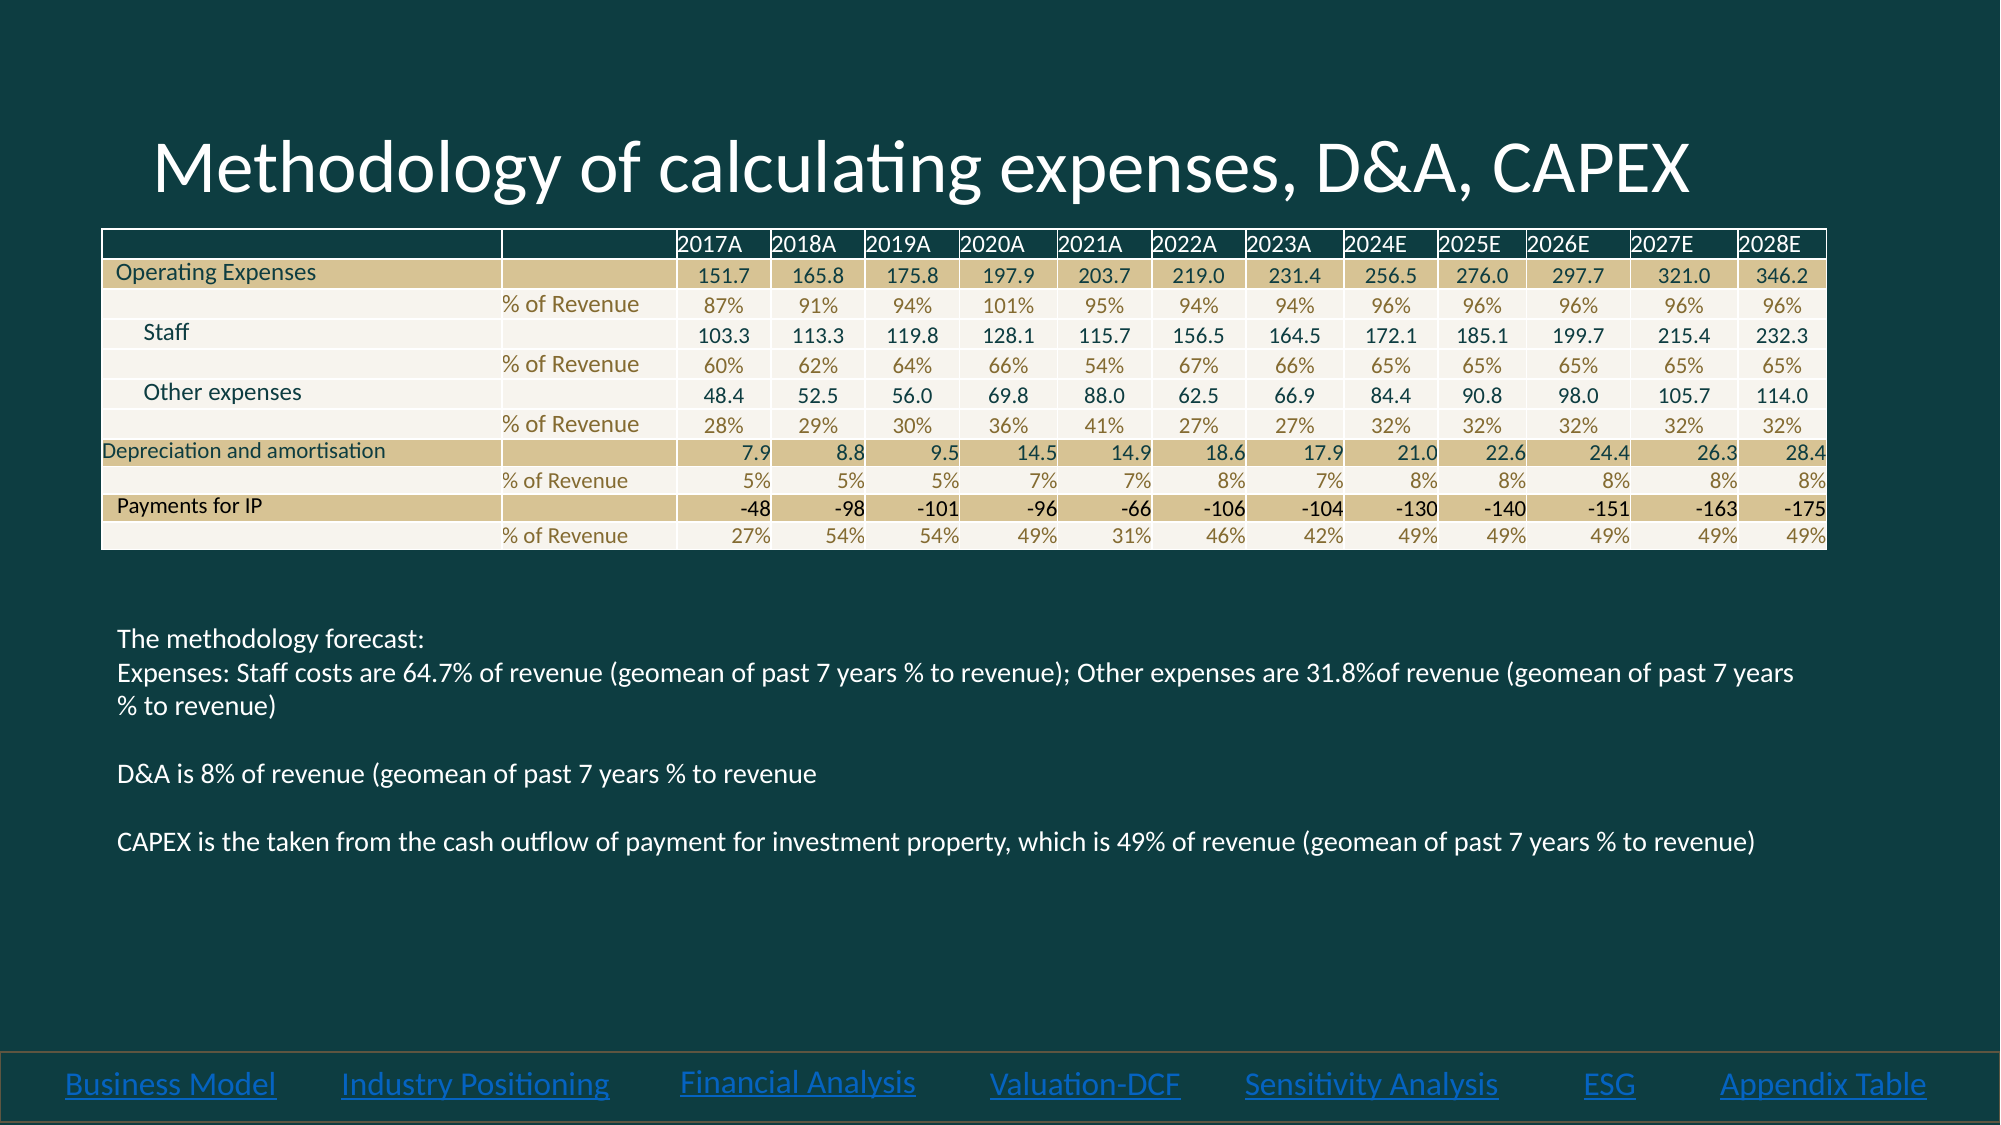

# Methodology of calculating expenses, D&A, CAPEX
|  |  | 2017A | 2018A | 2019A | 2020A | 2021A | 2022A | 2023A | 2024E | 2025E | 2026E | 2027E | 2028E |
| --- | --- | --- | --- | --- | --- | --- | --- | --- | --- | --- | --- | --- | --- |
| Operating Expenses |  | 151.7 | 165.8 | 175.8 | 197.9 | 203.7 | 219.0 | 231.4 | 256.5 | 276.0 | 297.7 | 321.0 | 346.2 |
|  | % of Revenue | 87% | 91% | 94% | 101% | 95% | 94% | 94% | 96% | 96% | 96% | 96% | 96% |
| Staff |  | 103.3 | 113.3 | 119.8 | 128.1 | 115.7 | 156.5 | 164.5 | 172.1 | 185.1 | 199.7 | 215.4 | 232.3 |
|  | % of Revenue | 60% | 62% | 64% | 66% | 54% | 67% | 66% | 65% | 65% | 65% | 65% | 65% |
| Other expenses |  | 48.4 | 52.5 | 56.0 | 69.8 | 88.0 | 62.5 | 66.9 | 84.4 | 90.8 | 98.0 | 105.7 | 114.0 |
|  | % of Revenue | 28% | 29% | 30% | 36% | 41% | 27% | 27% | 32% | 32% | 32% | 32% | 32% |
| Depreciation and amortisation |  | 7.9 | 8.8 | 9.5 | 14.5 | 14.9 | 18.6 | 17.9 | 21.0 | 22.6 | 24.4 | 26.3 | 28.4 |
|  | % of Revenue | 5% | 5% | 5% | 7% | 7% | 8% | 7% | 8% | 8% | 8% | 8% | 8% |
| Payments for IP |  | -48 | -98 | -101 | -96 | -66 | -106 | -104 | -130 | -140 | -151 | -163 | -175 |
|  | % of Revenue | 27% | 54% | 54% | 49% | 31% | 46% | 42% | 49% | 49% | 49% | 49% | 49% |
The methodology forecast:
Expenses: Staff costs are 64.7% of revenue (geomean of past 7 years % to revenue); Other expenses are 31.8%of revenue (geomean of past 7 years % to revenue)

D&A is 8% of revenue (geomean of past 7 years % to revenue

CAPEX is the taken from the cash outflow of payment for investment property, which is 49% of revenue (geomean of past 7 years % to revenue)

Financial Analysis
Business Model
Industry Positioning
Valuation-DCF
Sensitivity Analysis
ESG
Appendix Table